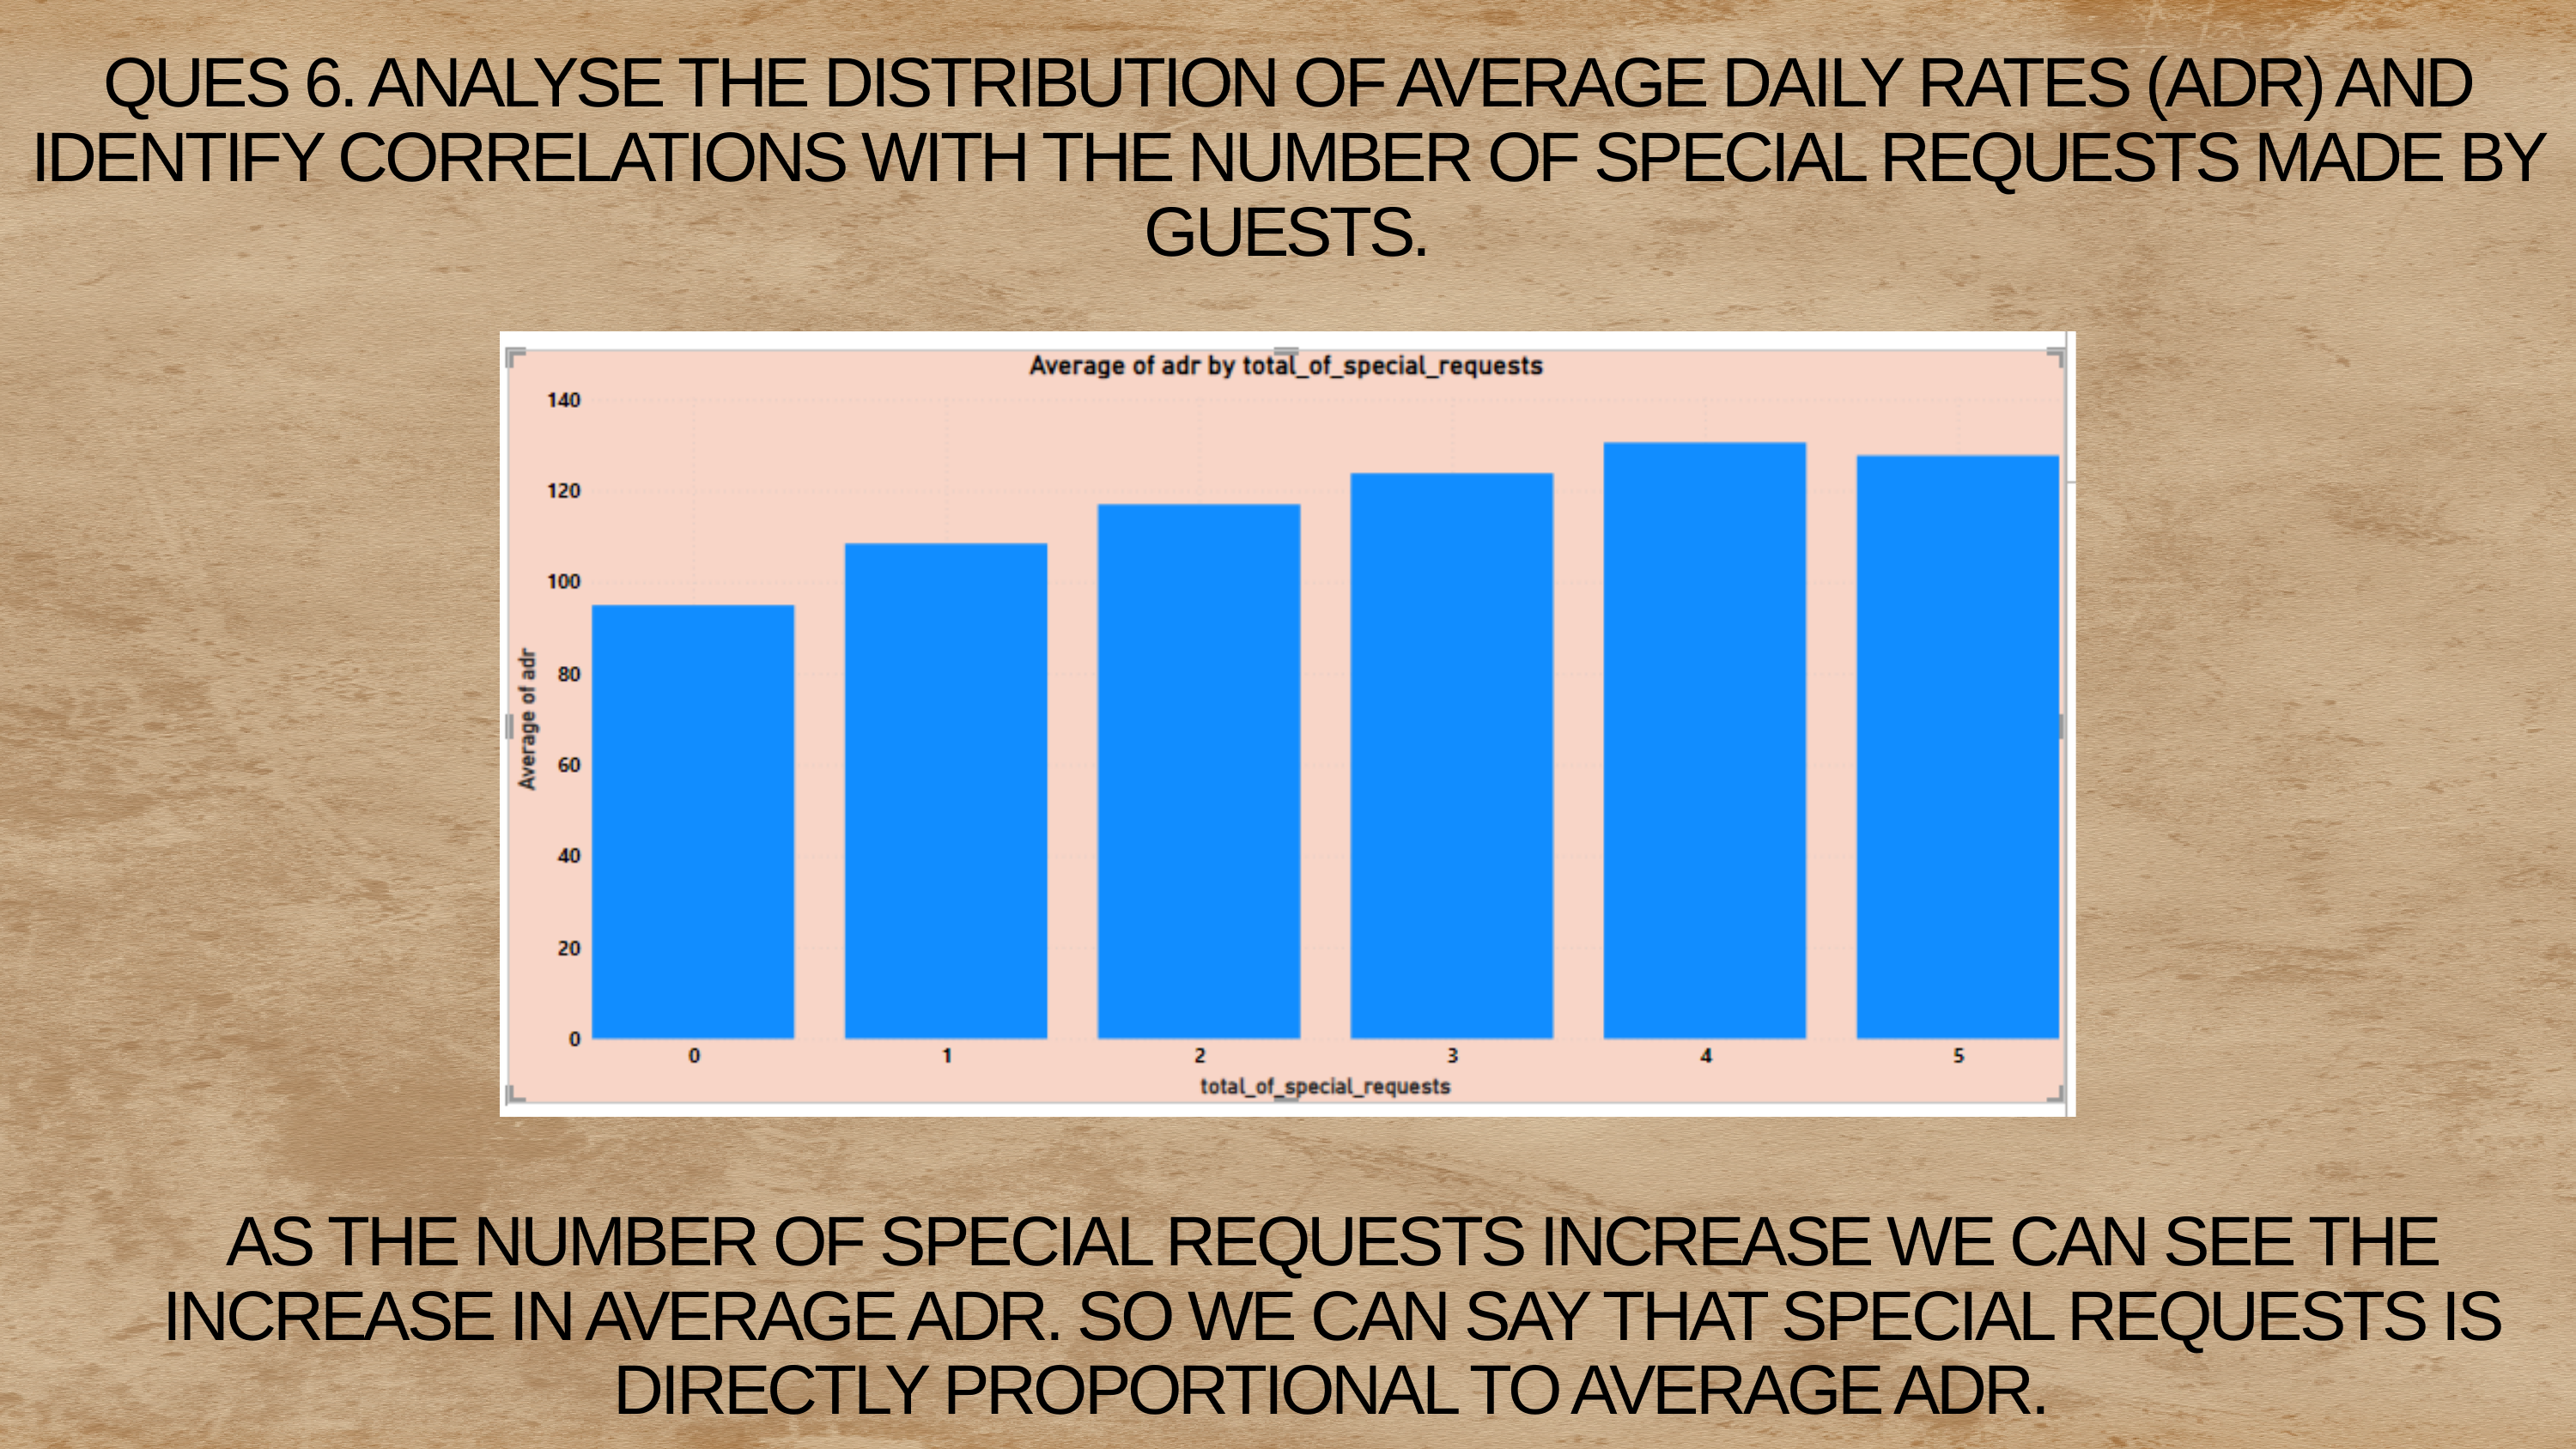

QUES 6. ANALYSE THE DISTRIBUTION OF AVERAGE DAILY RATES (ADR) AND IDENTIFY CORRELATIONS WITH THE NUMBER OF SPECIAL REQUESTS MADE BY GUESTS.

AS THE NUMBER OF SPECIAL REQUESTS INCREASE WE CAN SEE THE INCREASE IN AVERAGE ADR. SO WE CAN SAY THAT SPECIAL REQUESTS IS DIRECTLY PROPORTIONAL TO AVERAGE ADR.